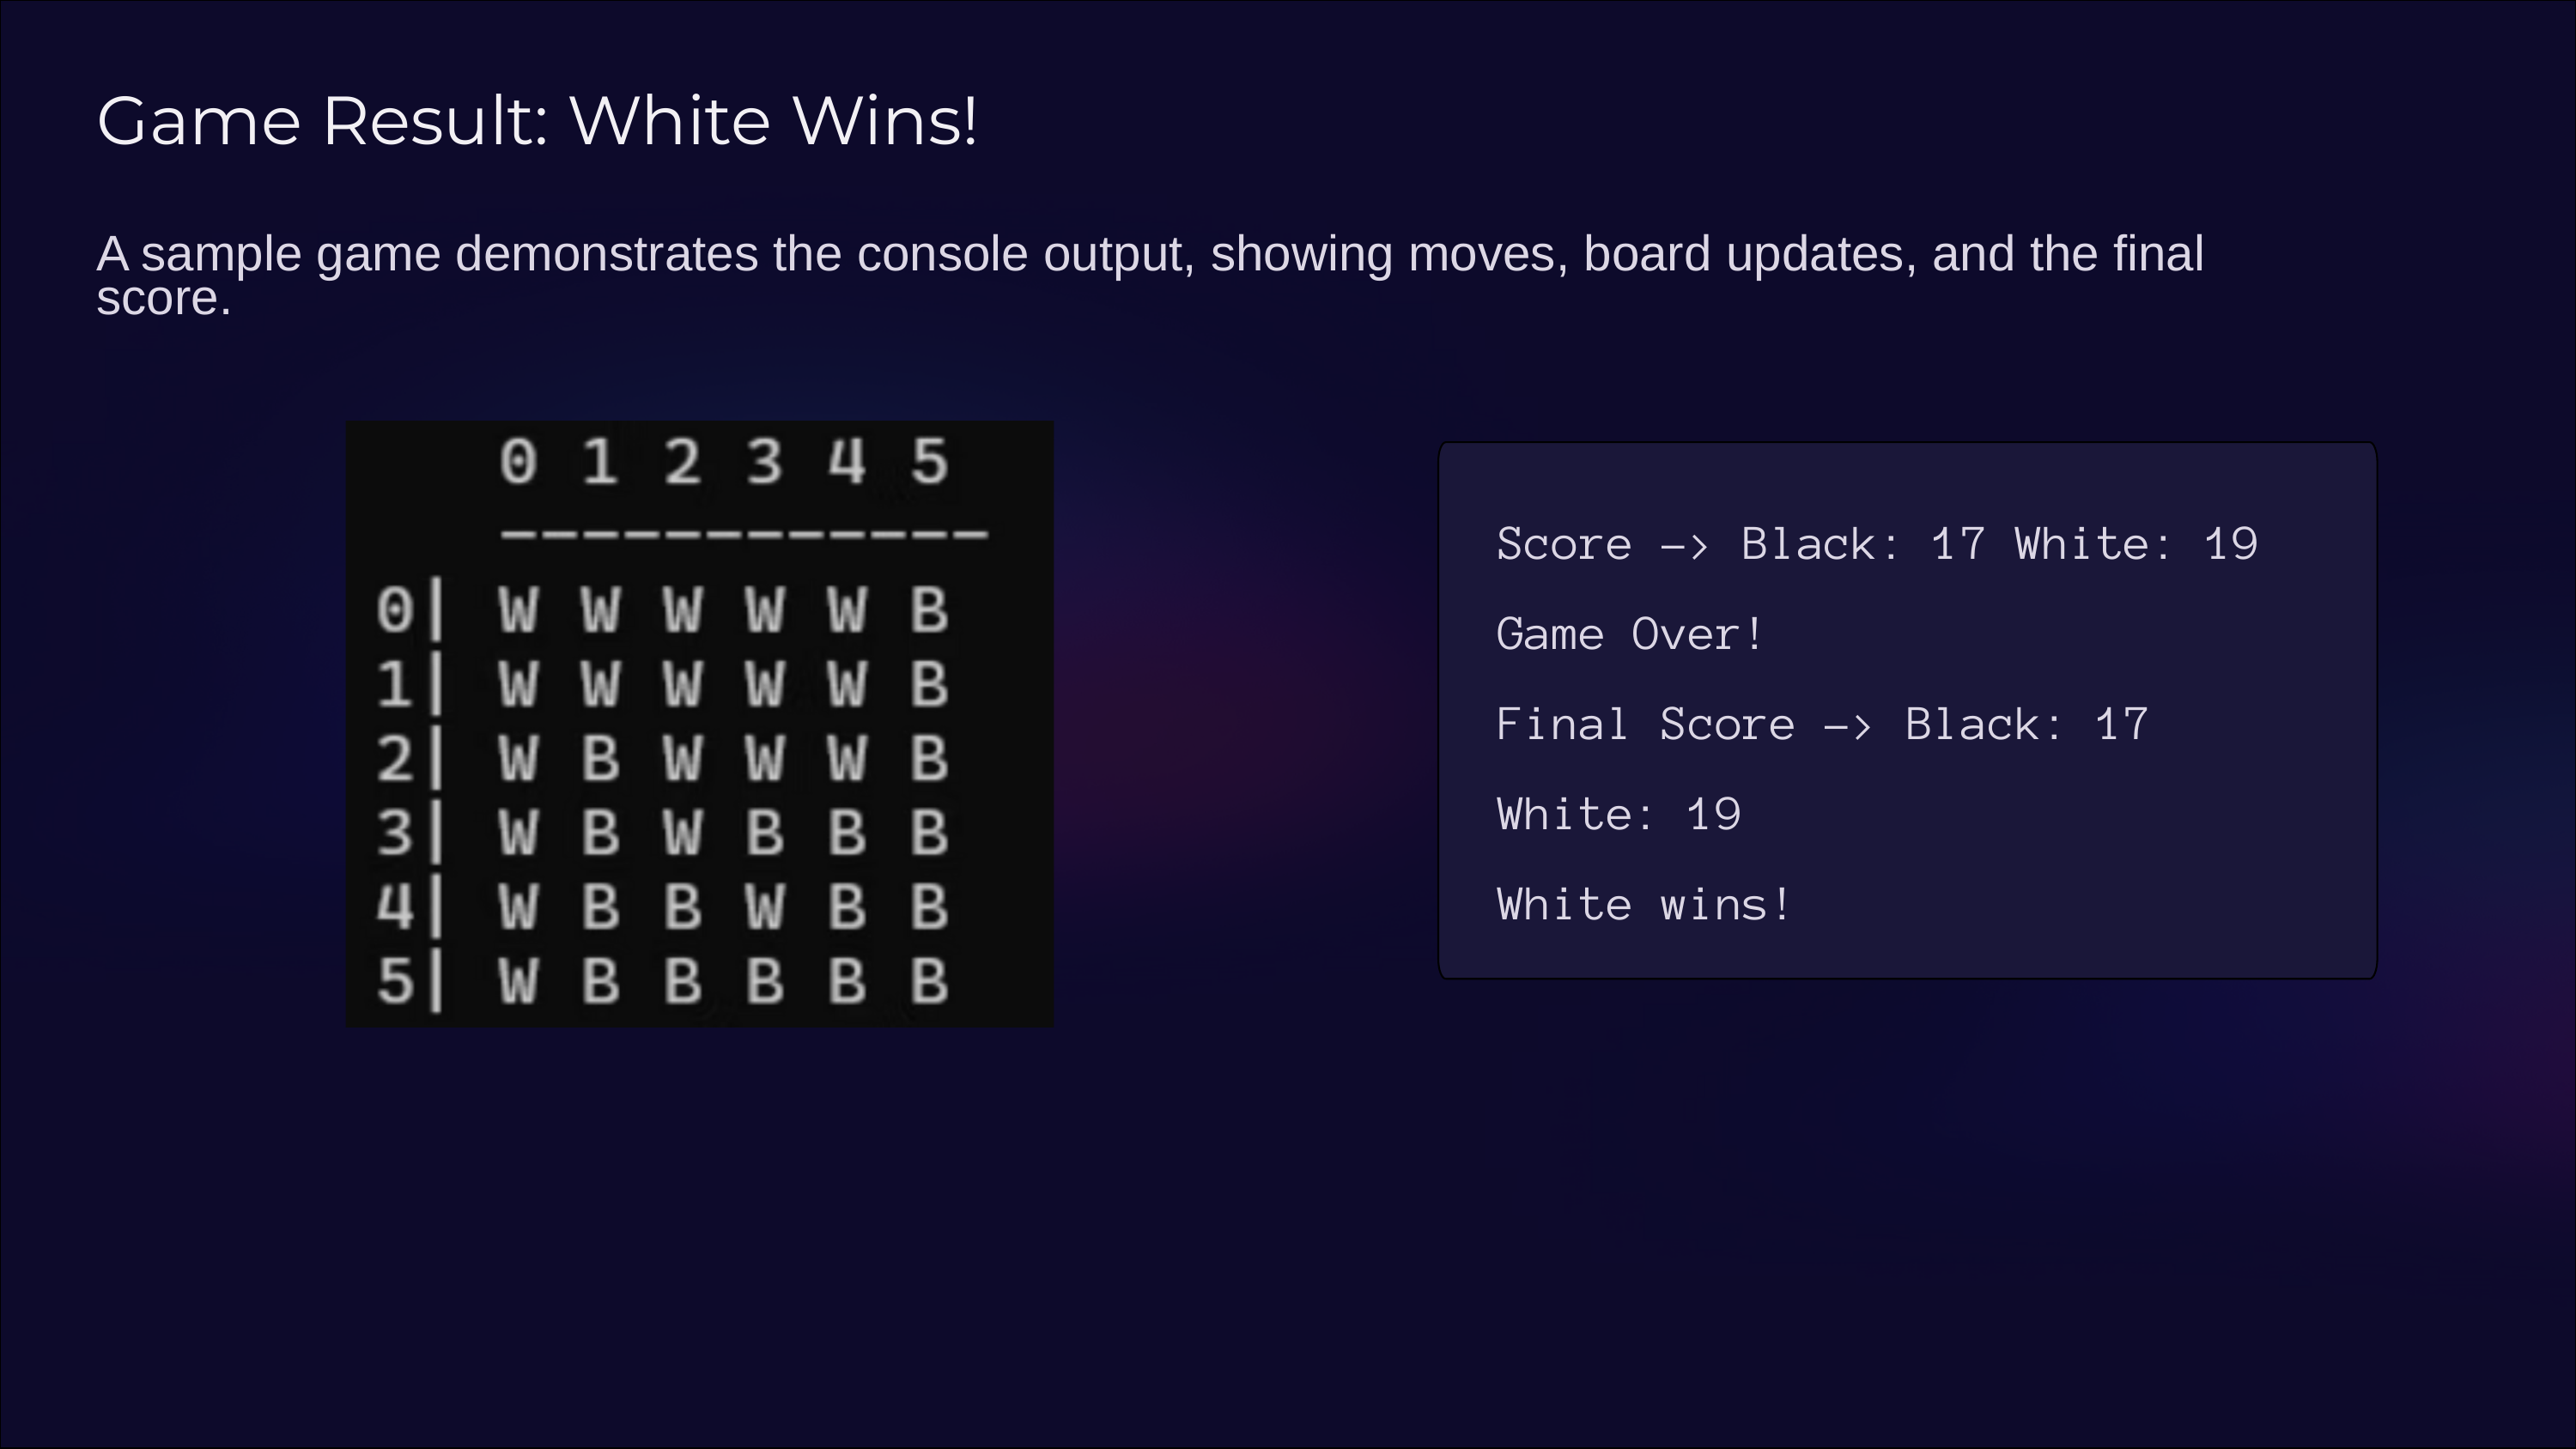

Game Result: White Wins!
A sample game demonstrates the console output, showing moves, board updates, and the final score.

Score -> Black: 17 White: 19
Game Over!
Final Score -> Black: 17 White: 19
White wins!